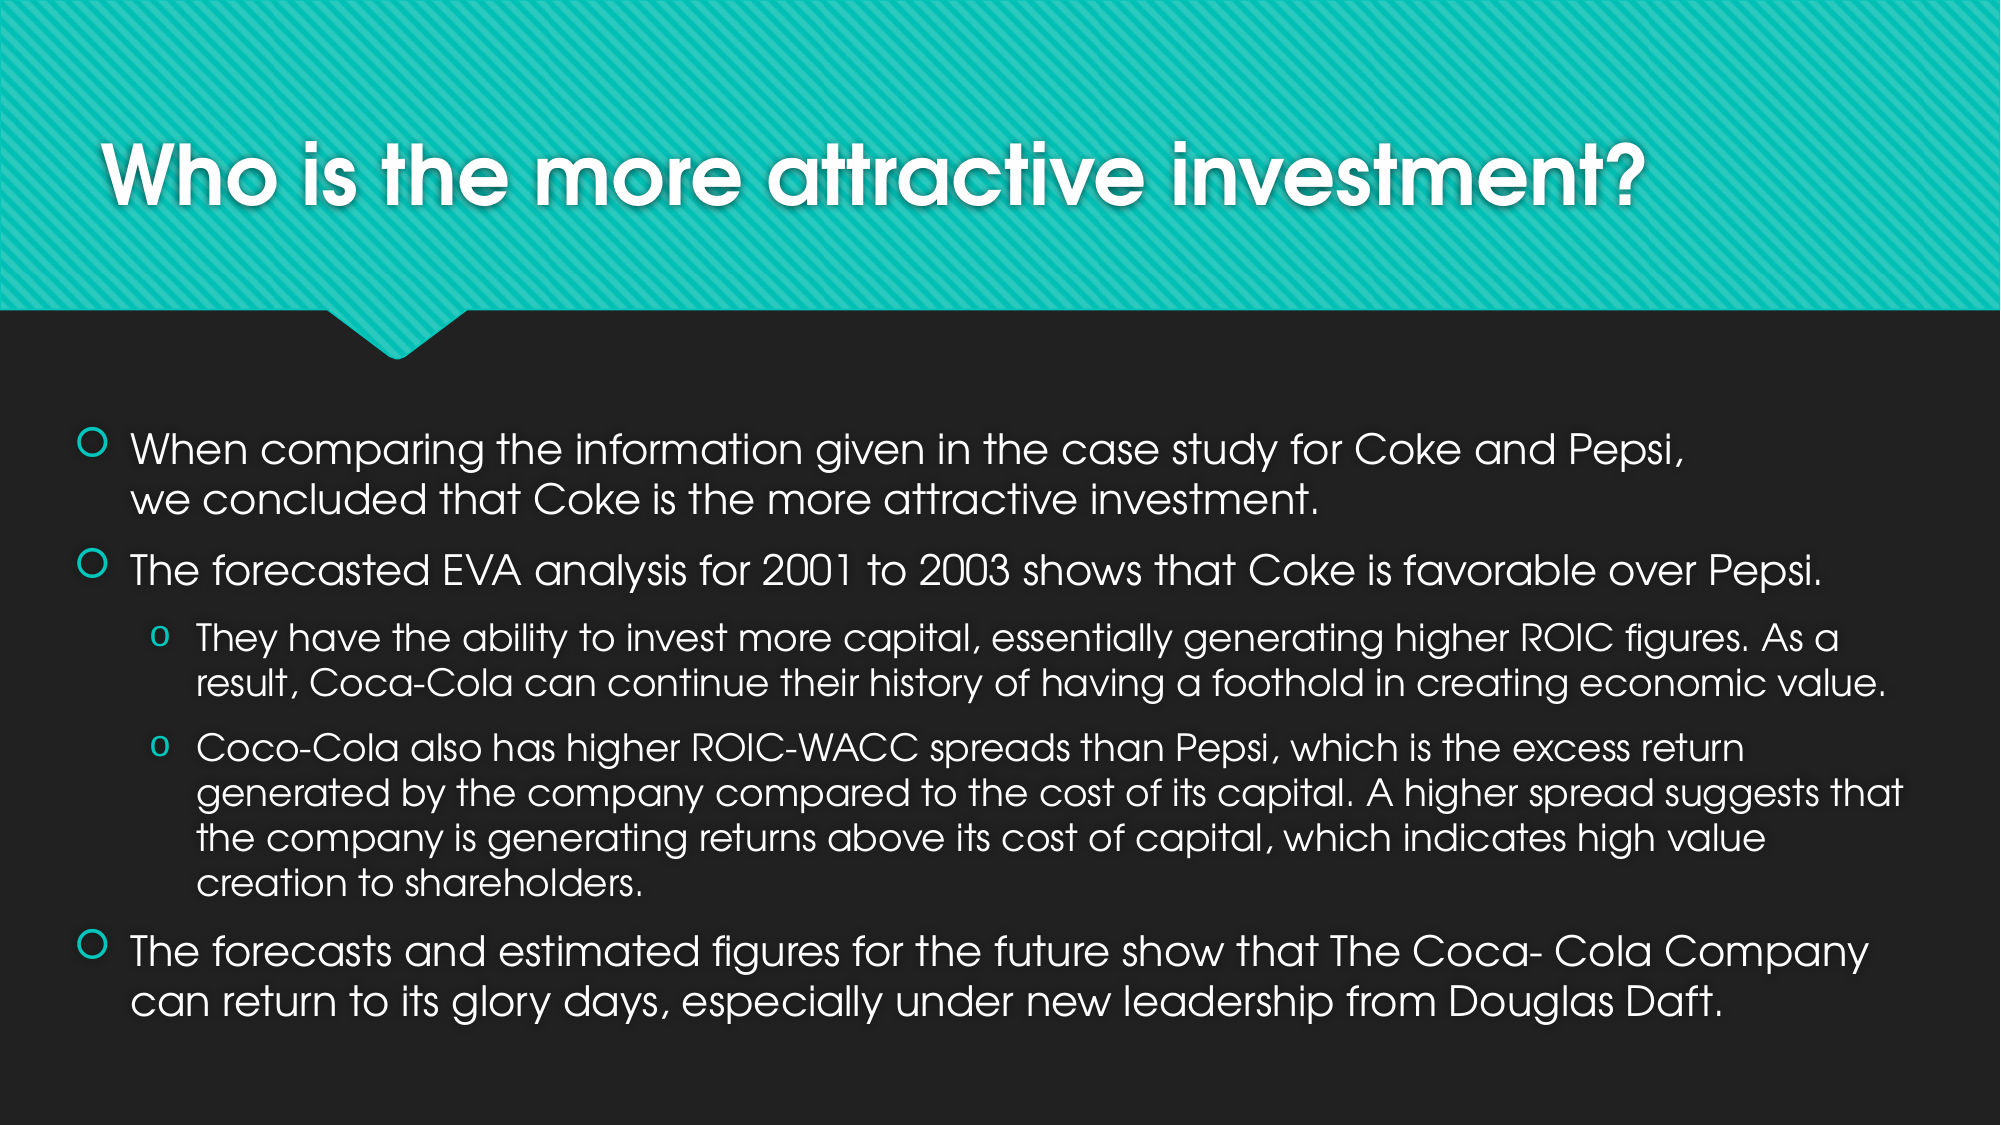

# Who is the more attractive investment?
When comparing the information given in the case study for Coke and Pepsi, we concluded that Coke is the more attractive investment.
The forecasted EVA analysis for 2001 to 2003 shows that Coke is favorable over Pepsi.
They have the ability to invest more capital, essentially generating higher ROIC figures. As a result, Coca-Cola can continue their history of having a foothold in creating economic value.
Coco-Cola also has higher ROIC-WACC spreads than Pepsi, which is the excess return generated by the company compared to the cost of its capital. A higher spread suggests that the company is generating returns above its cost of capital, which indicates high value creation to shareholders.
The forecasts and estimated figures for the future show that The Coca- Cola Company can return to its glory days, especially under new leadership from Douglas Daft.